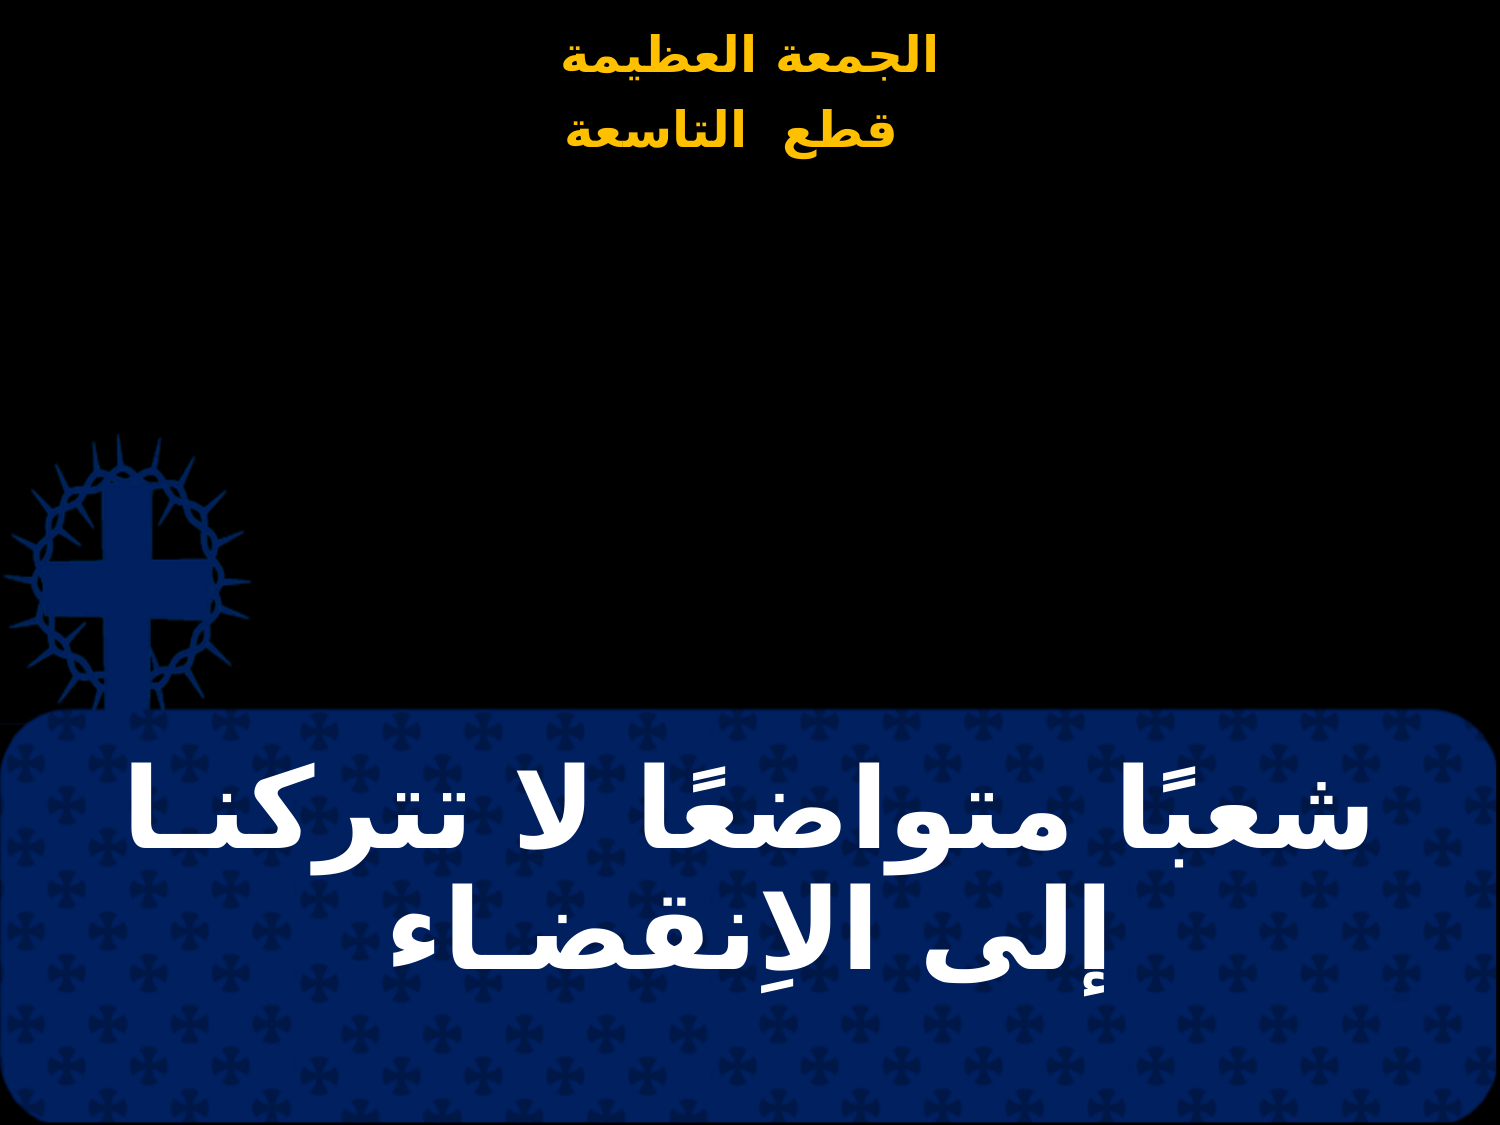

# شعبًا متواضعًا لا تتركنـا إلى الاِنقضـاء